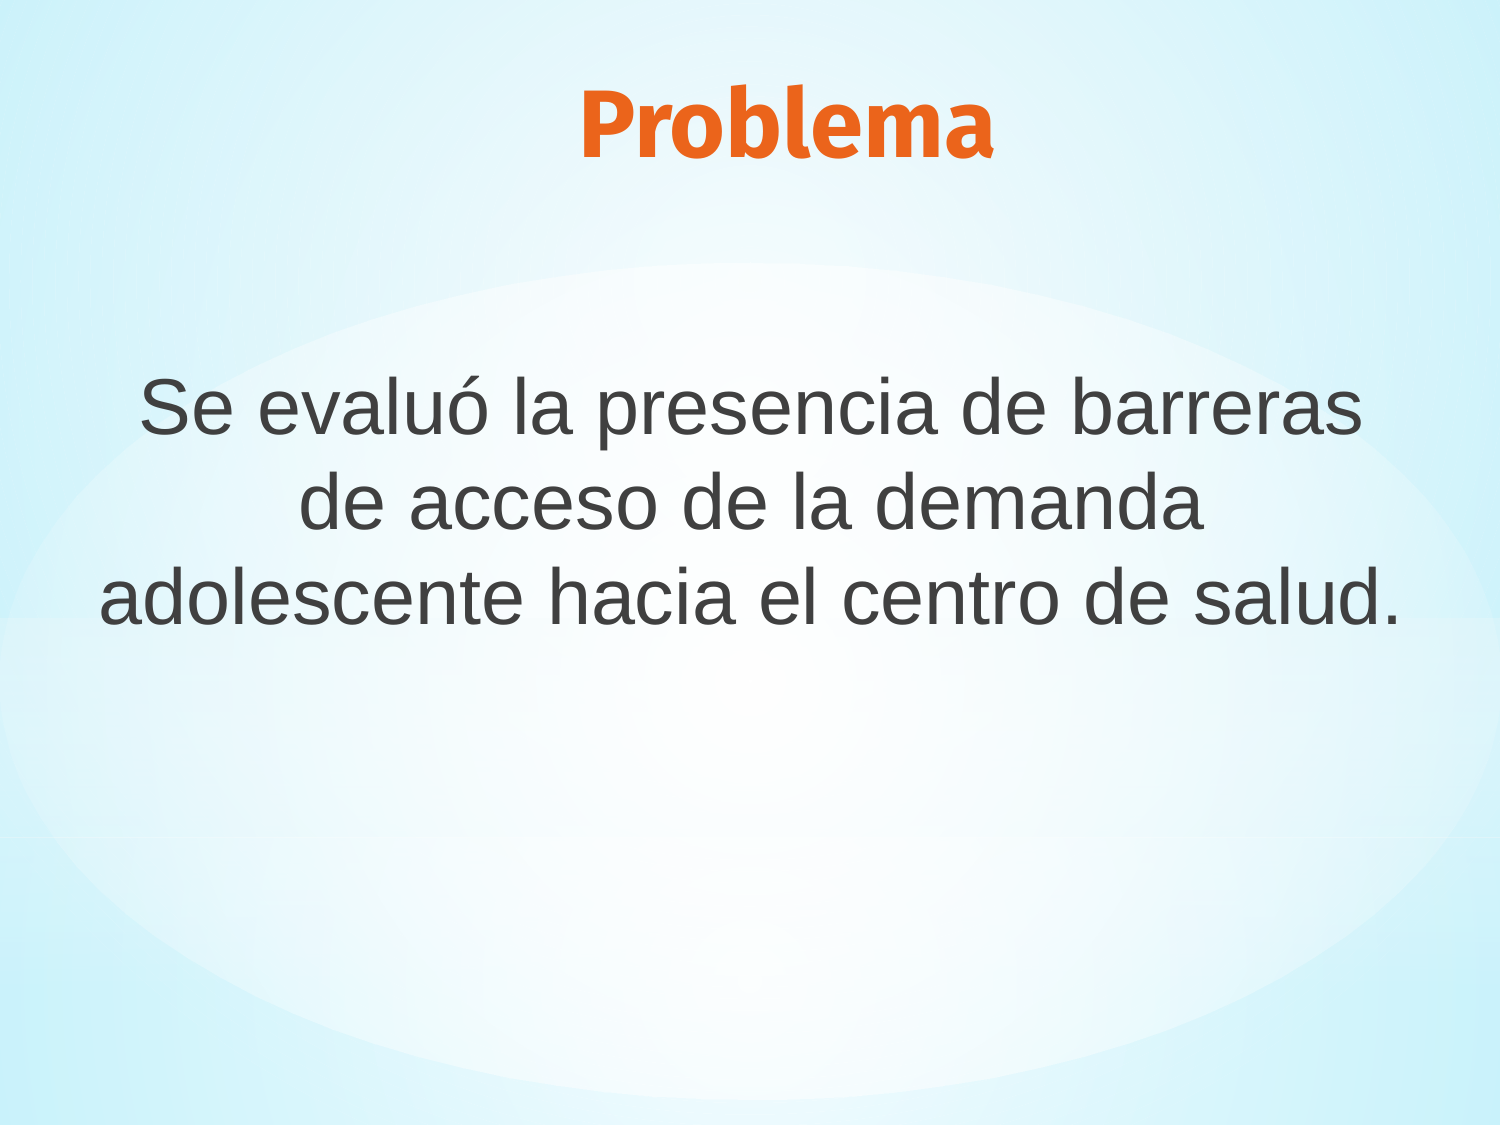

# Problema

Se evaluó la presencia de barreras de acceso de la demanda adolescente hacia el centro de salud.